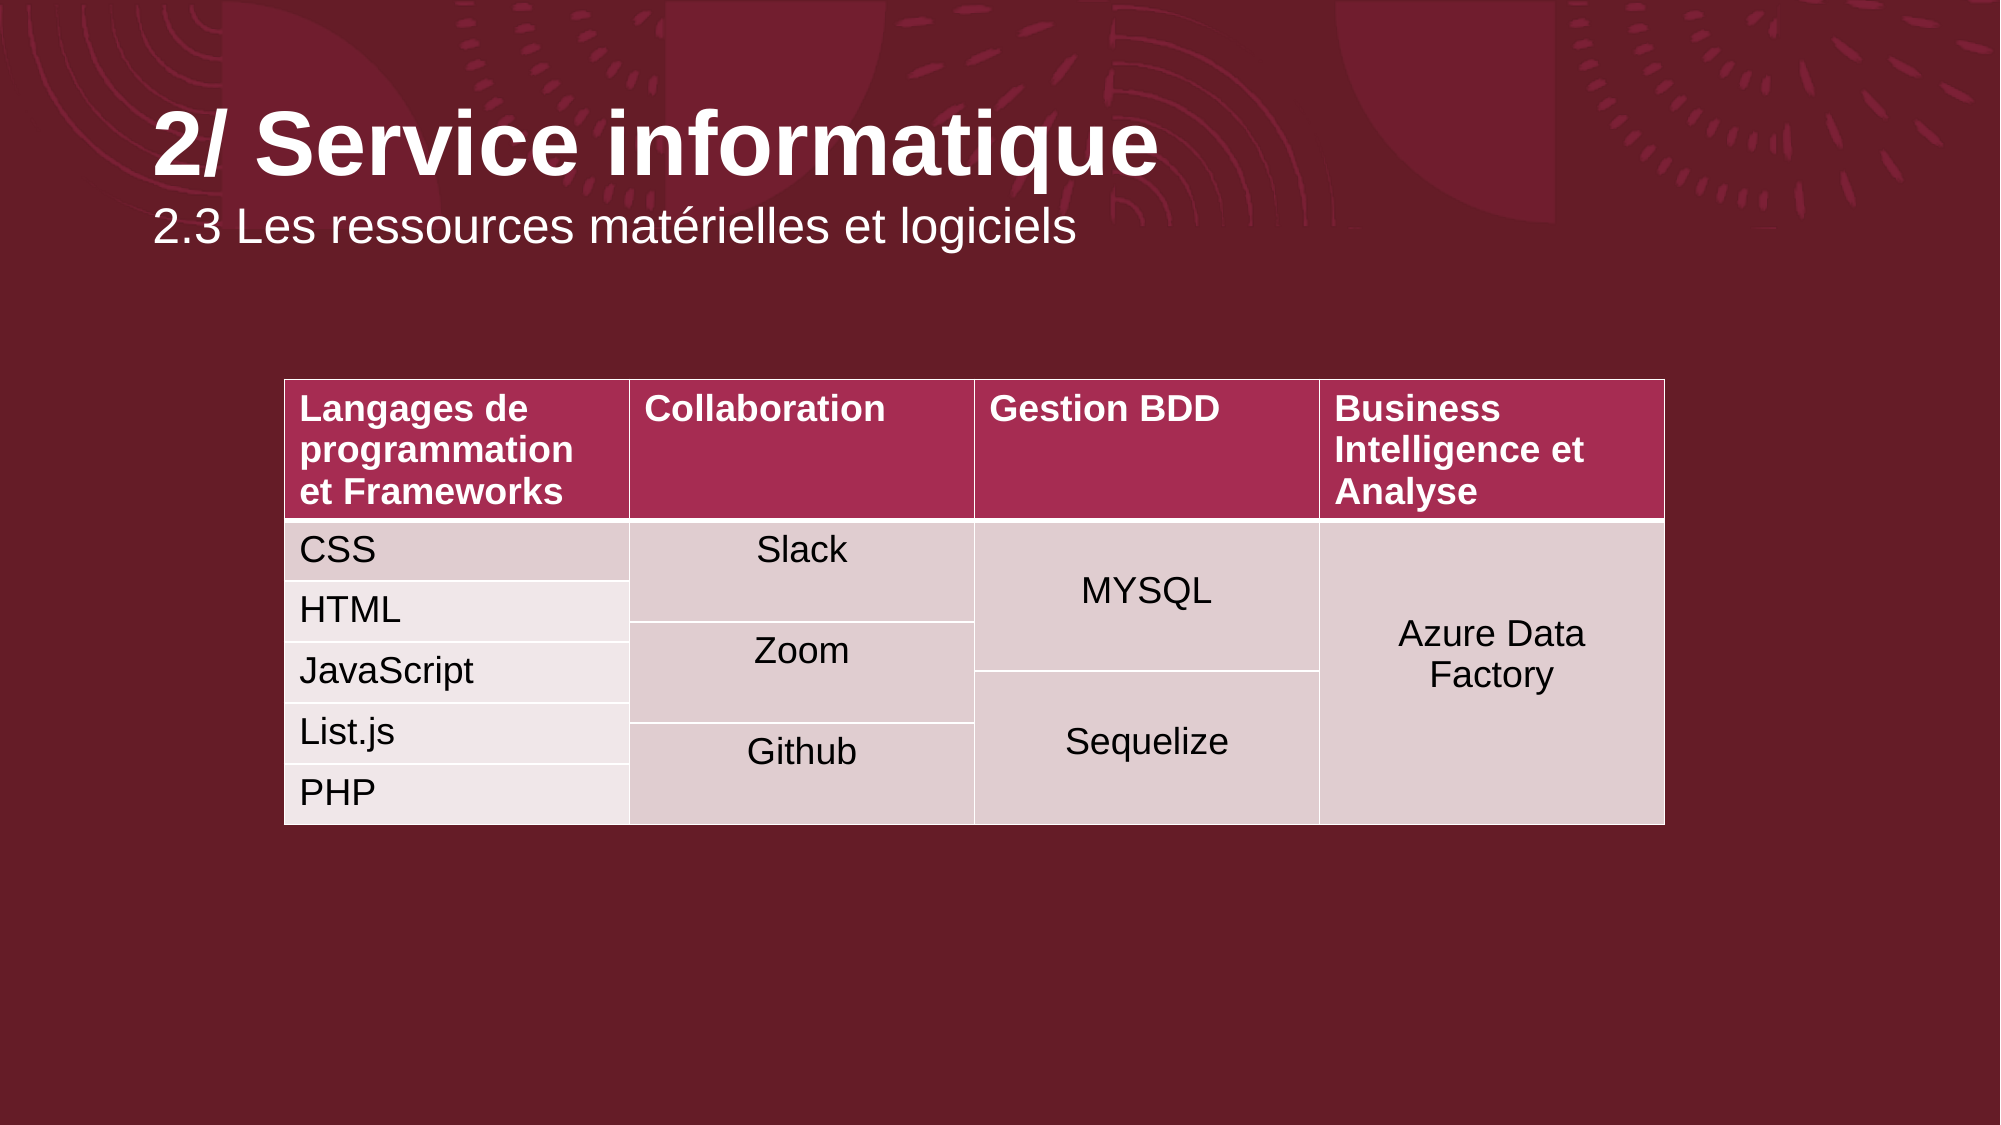

# 2/ Service informatique 2.3 Les ressources matérielles et logiciels
| Langages de programmation et Frameworks | Collaboration | Gestion BDD | Business Intelligence et Analyse |
| --- | --- | --- | --- |
| CSS | Slack | MYSQL | Azure Data Factory |
| HTML |  |  |  |
|  | Zoom |  |  |
| JavaScript |  |  |  |
|  |  | Sequelize |  |
| List.js |  |  |  |
|  | Github |  |  |
| PHP |  |  |  |